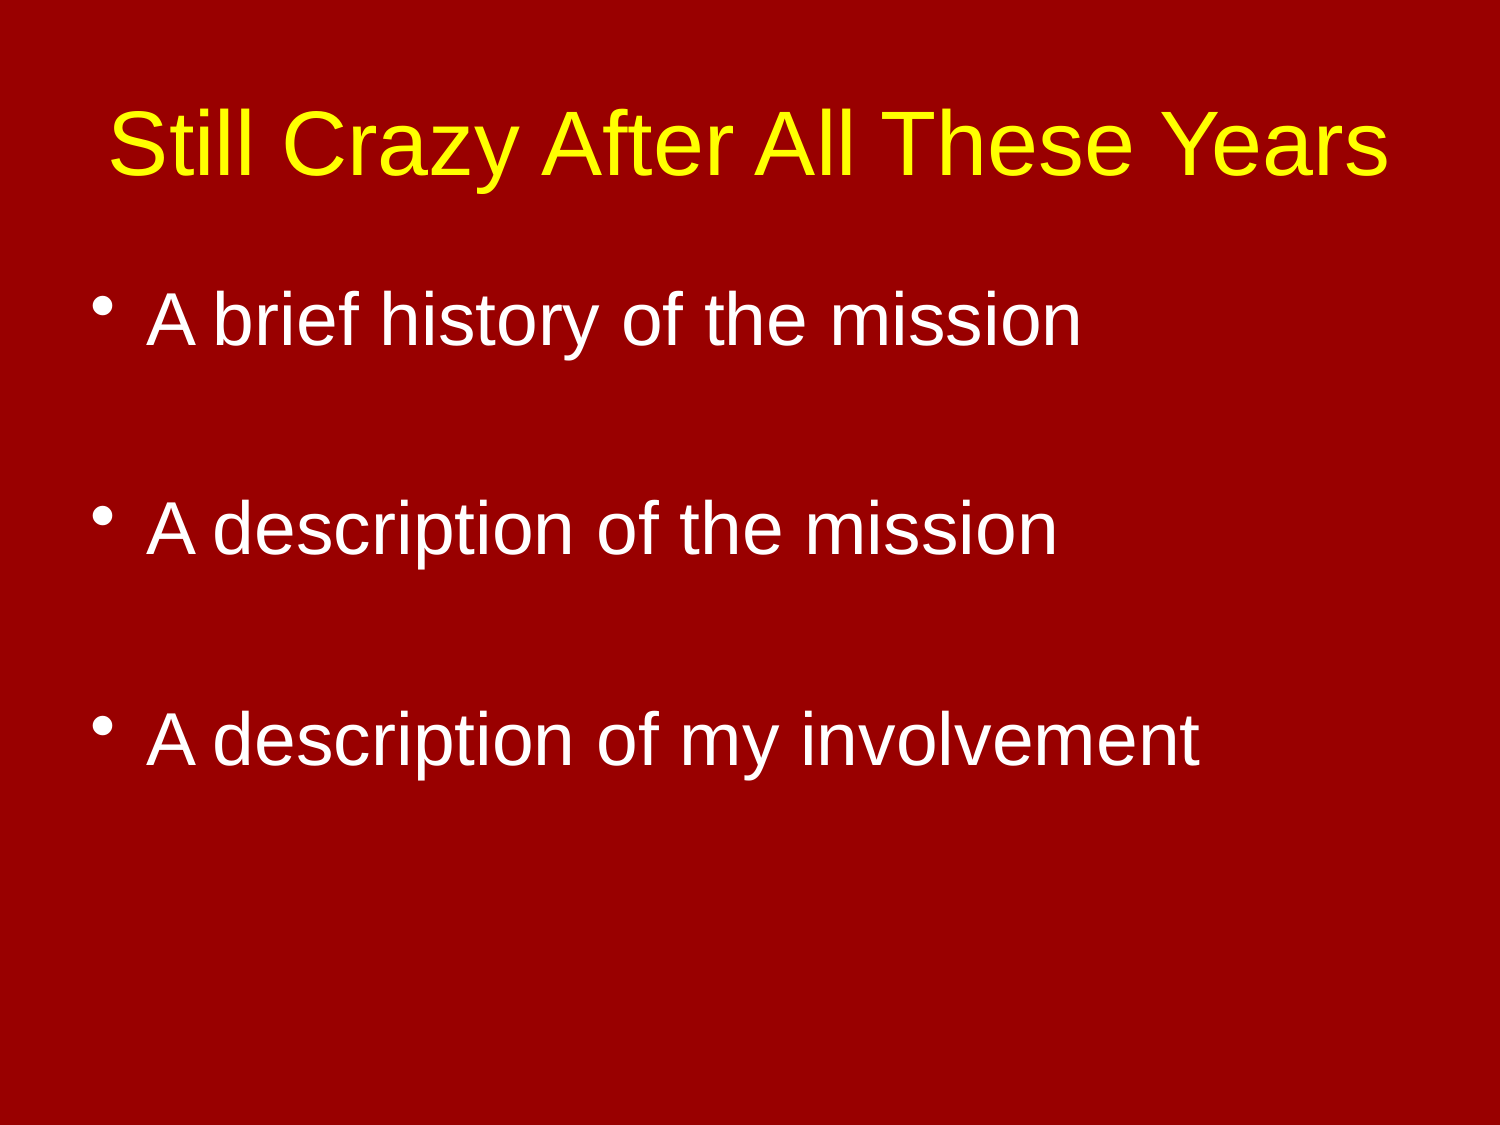

# Still Crazy After All These Years
A brief history of the mission

A description of the mission

A description of my involvement